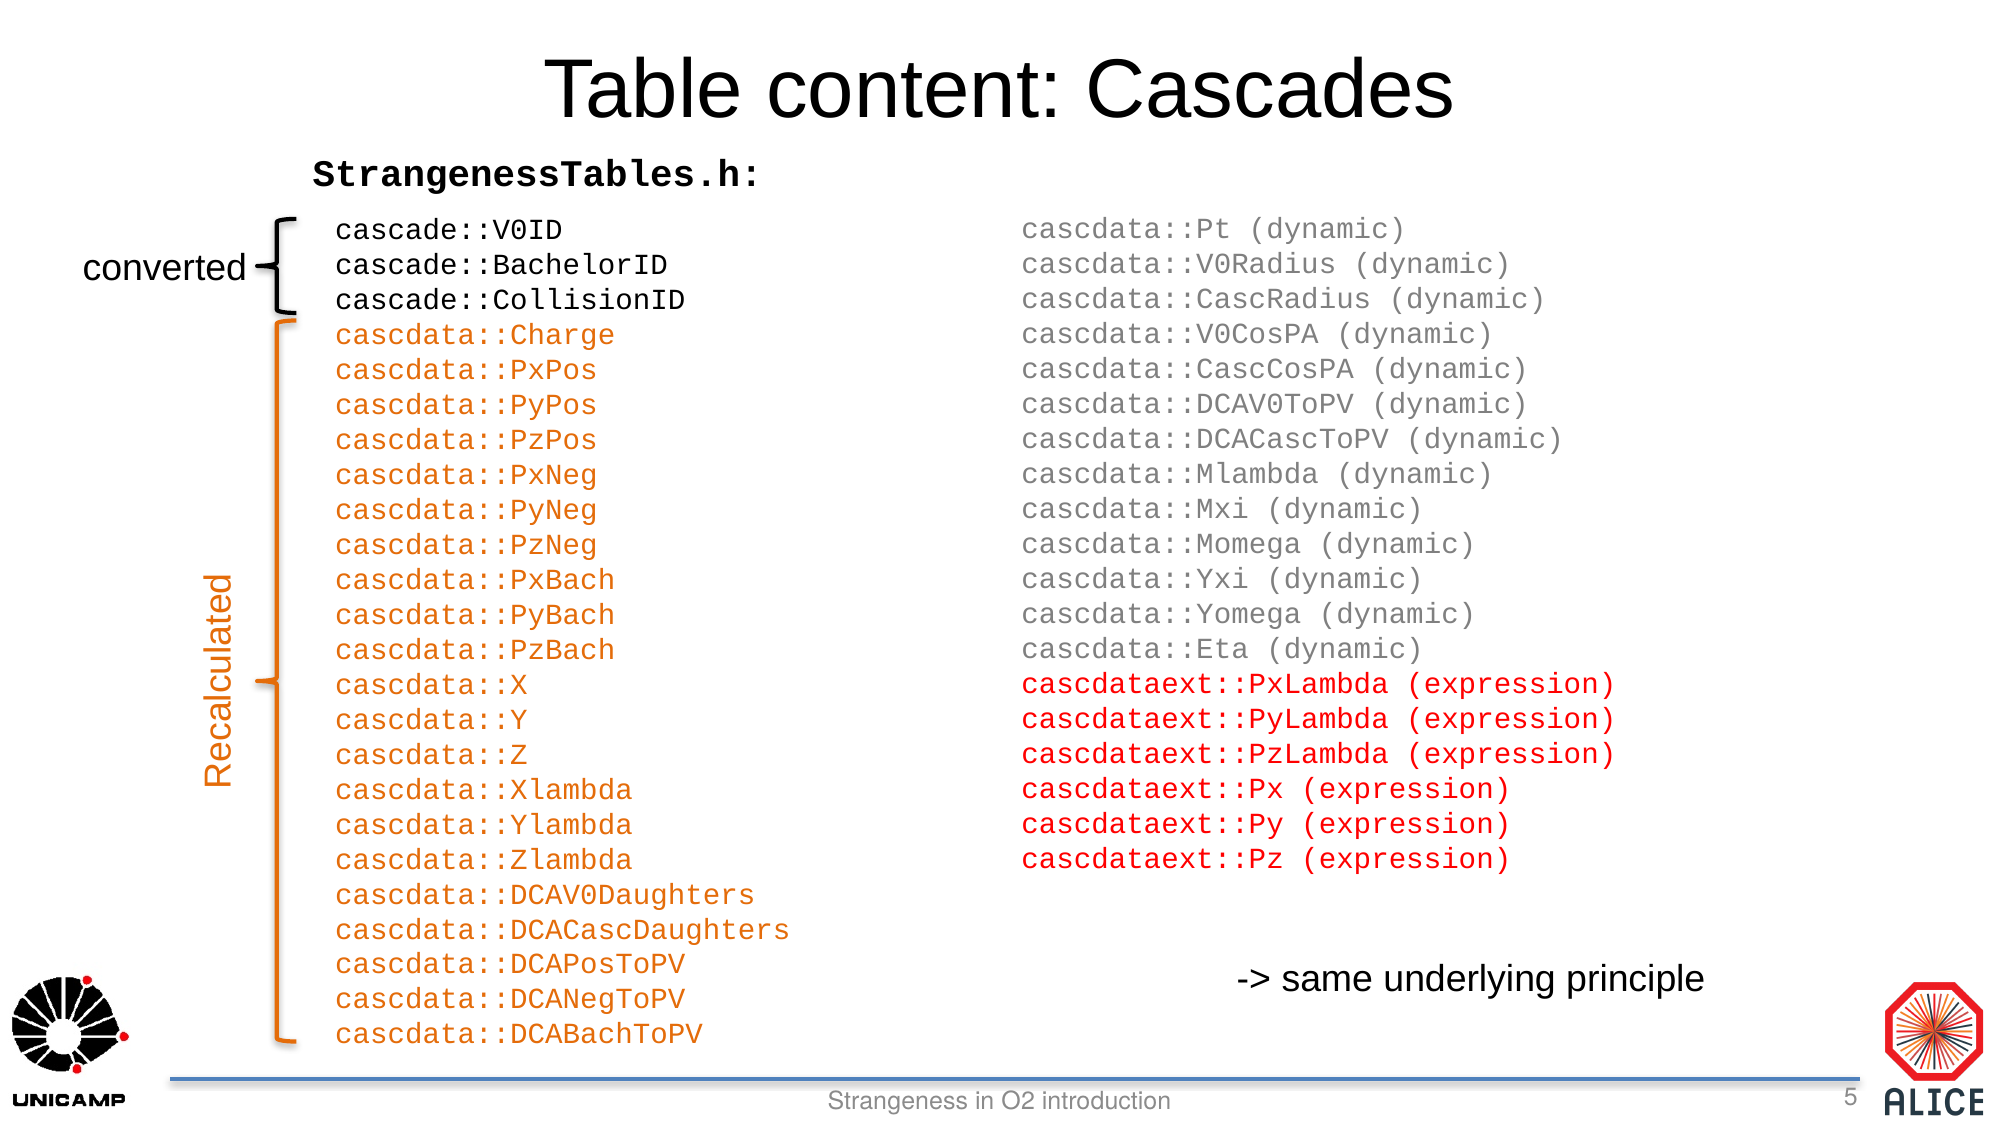

Table content: Cascades
StrangenessTables.h:
cascdata::Pt (dynamic)
cascdata::V0Radius (dynamic)
cascdata::CascRadius (dynamic)
cascdata::V0CosPA (dynamic)
cascdata::CascCosPA (dynamic)
cascdata::DCAV0ToPV (dynamic)
cascdata::DCACascToPV (dynamic)
cascdata::Mlambda (dynamic)
cascdata::Mxi (dynamic)
cascdata::Momega (dynamic)
cascdata::Yxi (dynamic)
cascdata::Yomega (dynamic)
cascdata::Eta (dynamic)
cascdataext::PxLambda (expression)
cascdataext::PyLambda (expression)
cascdataext::PzLambda (expression)
cascdataext::Px (expression)
cascdataext::Py (expression)
cascdataext::Pz (expression)
cascade::V0ID
cascade::BachelorID
cascade::CollisionID
cascdata::Charge
cascdata::PxPos
cascdata::PyPos
cascdata::PzPos
cascdata::PxNeg
cascdata::PyNeg
cascdata::PzNeg
cascdata::PxBach
cascdata::PyBach
cascdata::PzBach
cascdata::X
cascdata::Y
cascdata::Z
cascdata::Xlambda
cascdata::Ylambda
cascdata::Zlambda
cascdata::DCAV0Daughters
cascdata::DCACascDaughters
cascdata::DCAPosToPV
cascdata::DCANegToPV
cascdata::DCABachToPV

converted

Recalculated
-> same underlying principle
5
Strangeness in O2 introduction